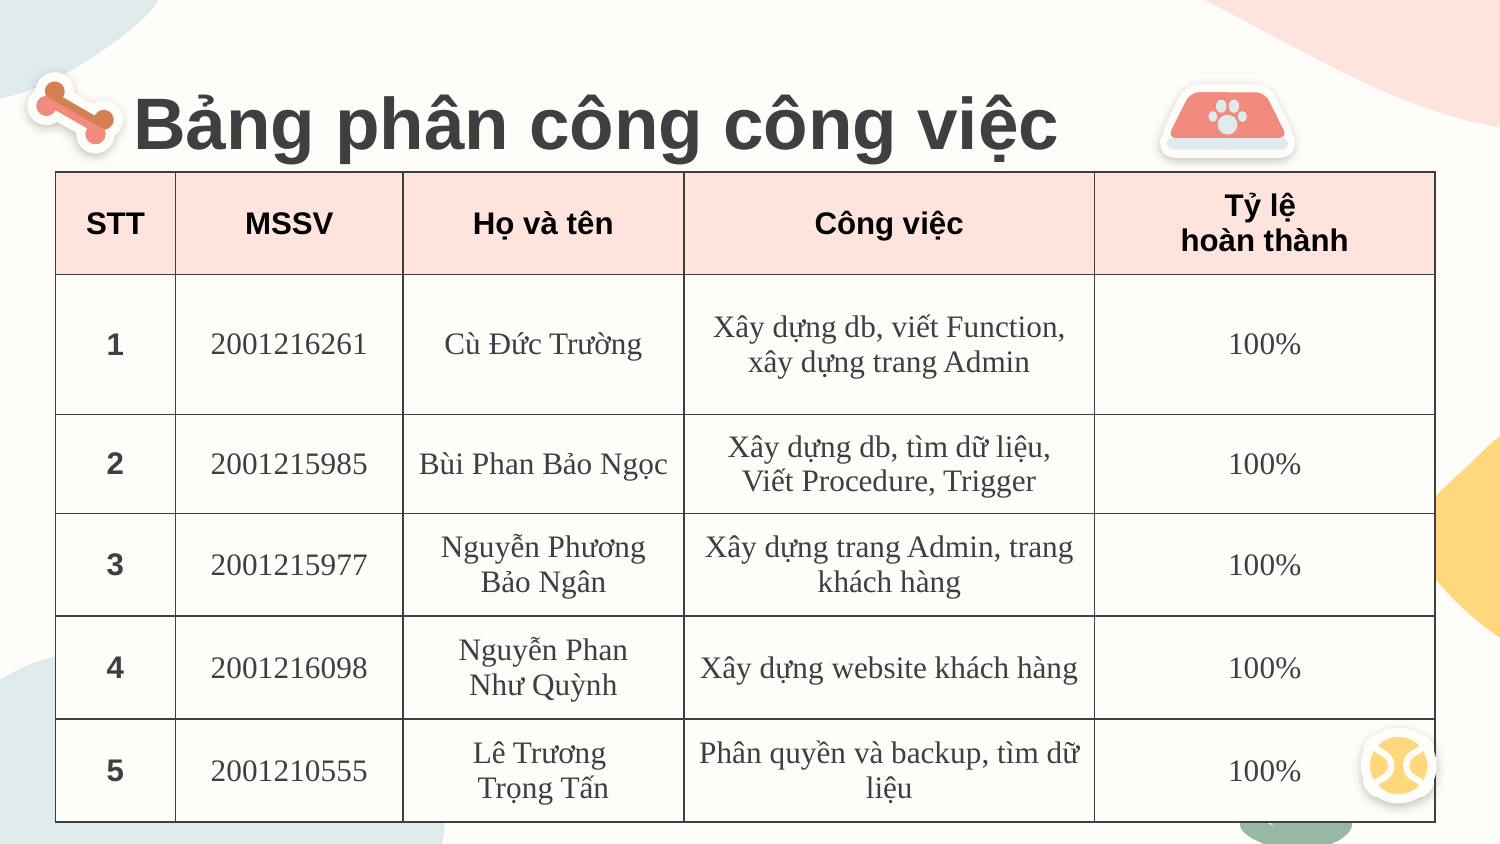

# Bảng phân công công việc

| STT | MSSV | Họ và tên | Công việc | Tỷ lệ hoàn thành |
| --- | --- | --- | --- | --- |
| 1 | 2001216261 | Cù Đức Trường | Xây dựng db, viết Function, xây dựng trang Admin | 100% |
| 2 | 2001215985 | Bùi Phan Bảo Ngọc | Xây dựng db, tìm dữ liệu, Viết Procedure, Trigger | 100% |
| 3 | 2001215977 | Nguyễn Phương Bảo Ngân | Xây dựng trang Admin, trang khách hàng | 100% |
| 4 | 2001216098 | Nguyễn Phan Như Quỳnh | Xây dựng website khách hàng | 100% |
| 5 | 2001210555 | Lê Trương Trọng Tấn | Phân quyền và backup, tìm dữ liệu | 100% |